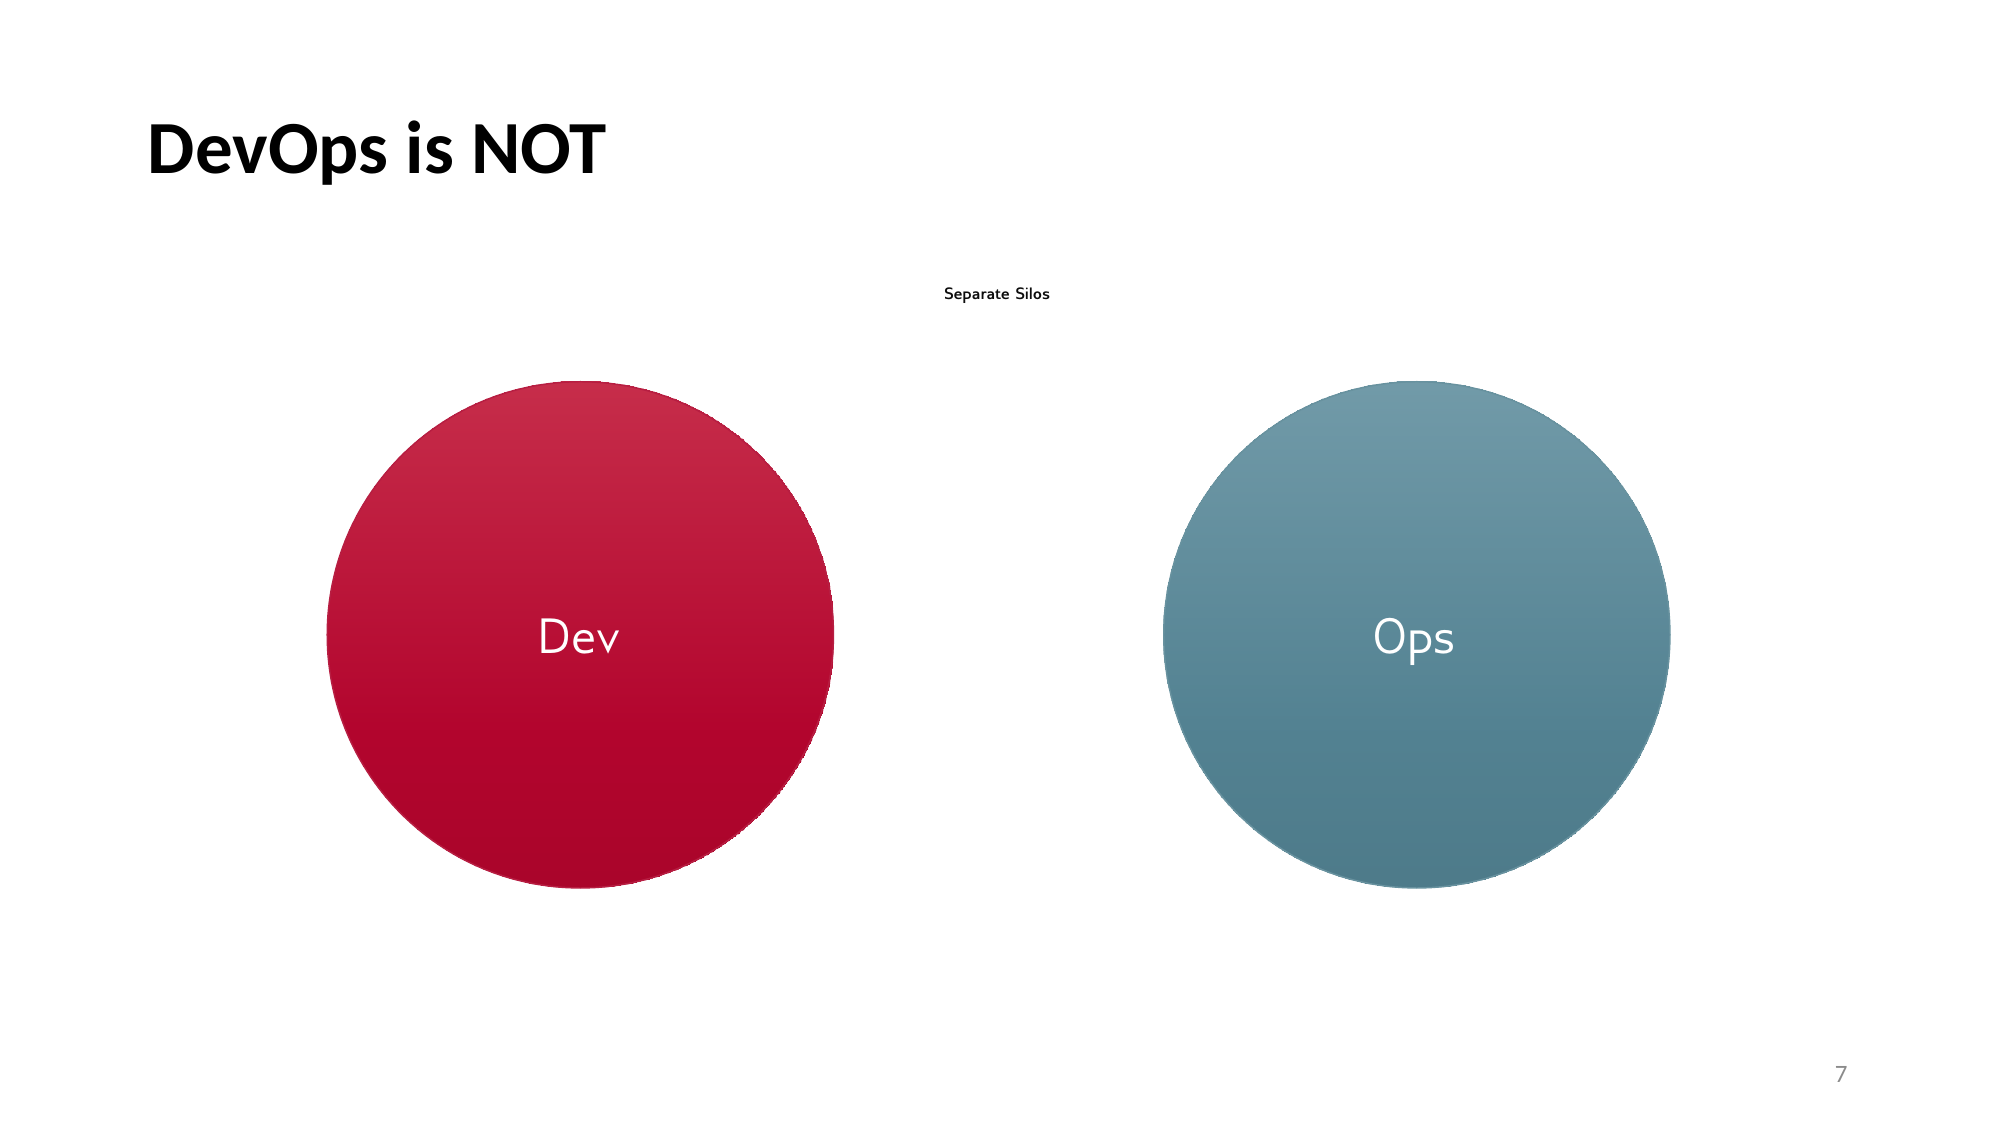

DevOps is NOT
Separate Silos

Dev
Ops
7